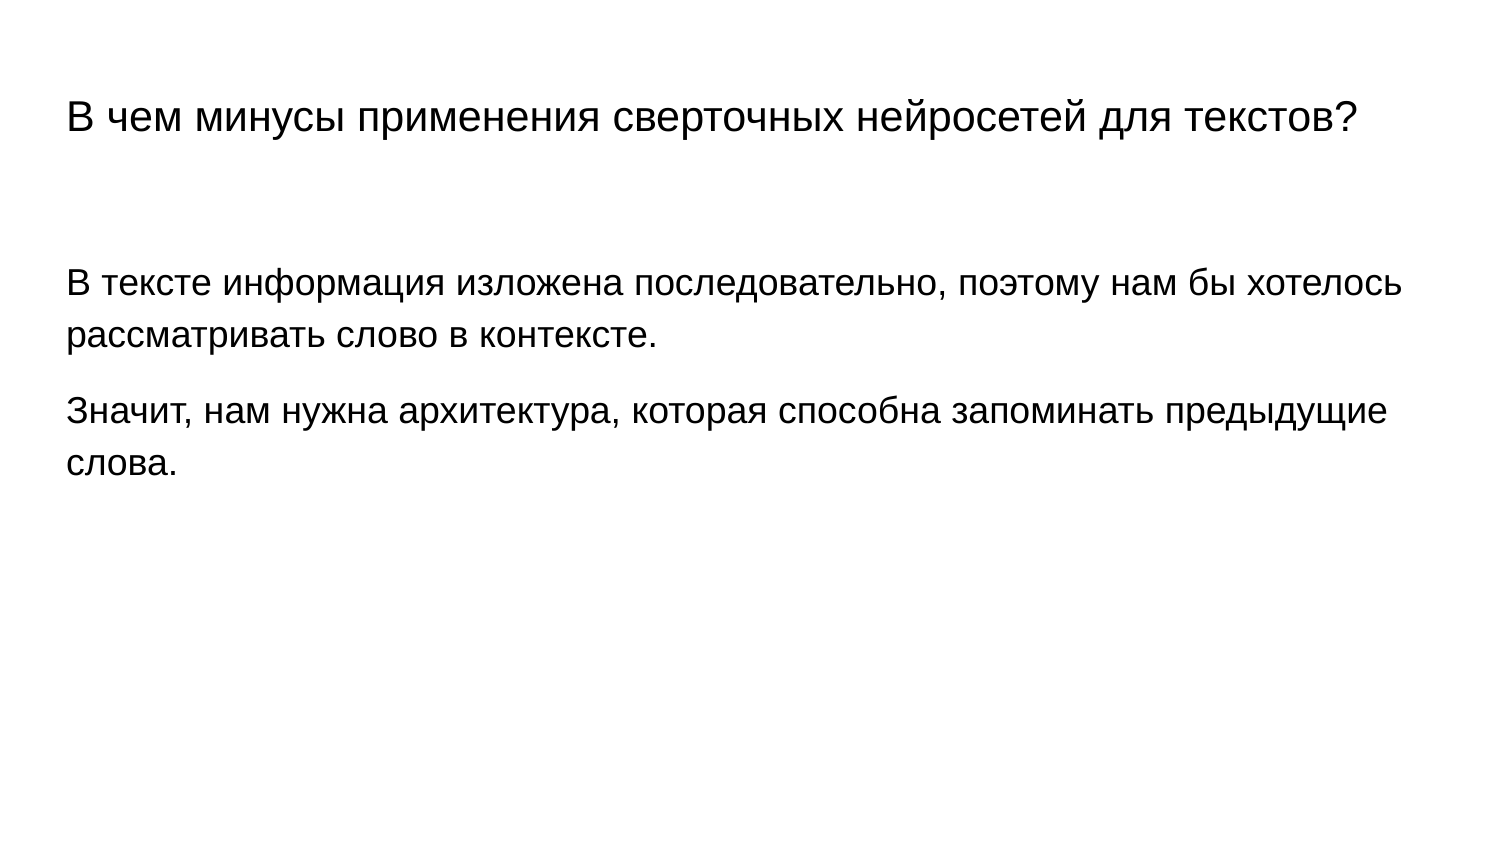

# В чем минусы применения сверточных нейросетей для текстов?
В тексте информация изложена последовательно, поэтому нам бы хотелось рассматривать слово в контексте.
Значит, нам нужна архитектура, которая способна запоминать предыдущие слова.